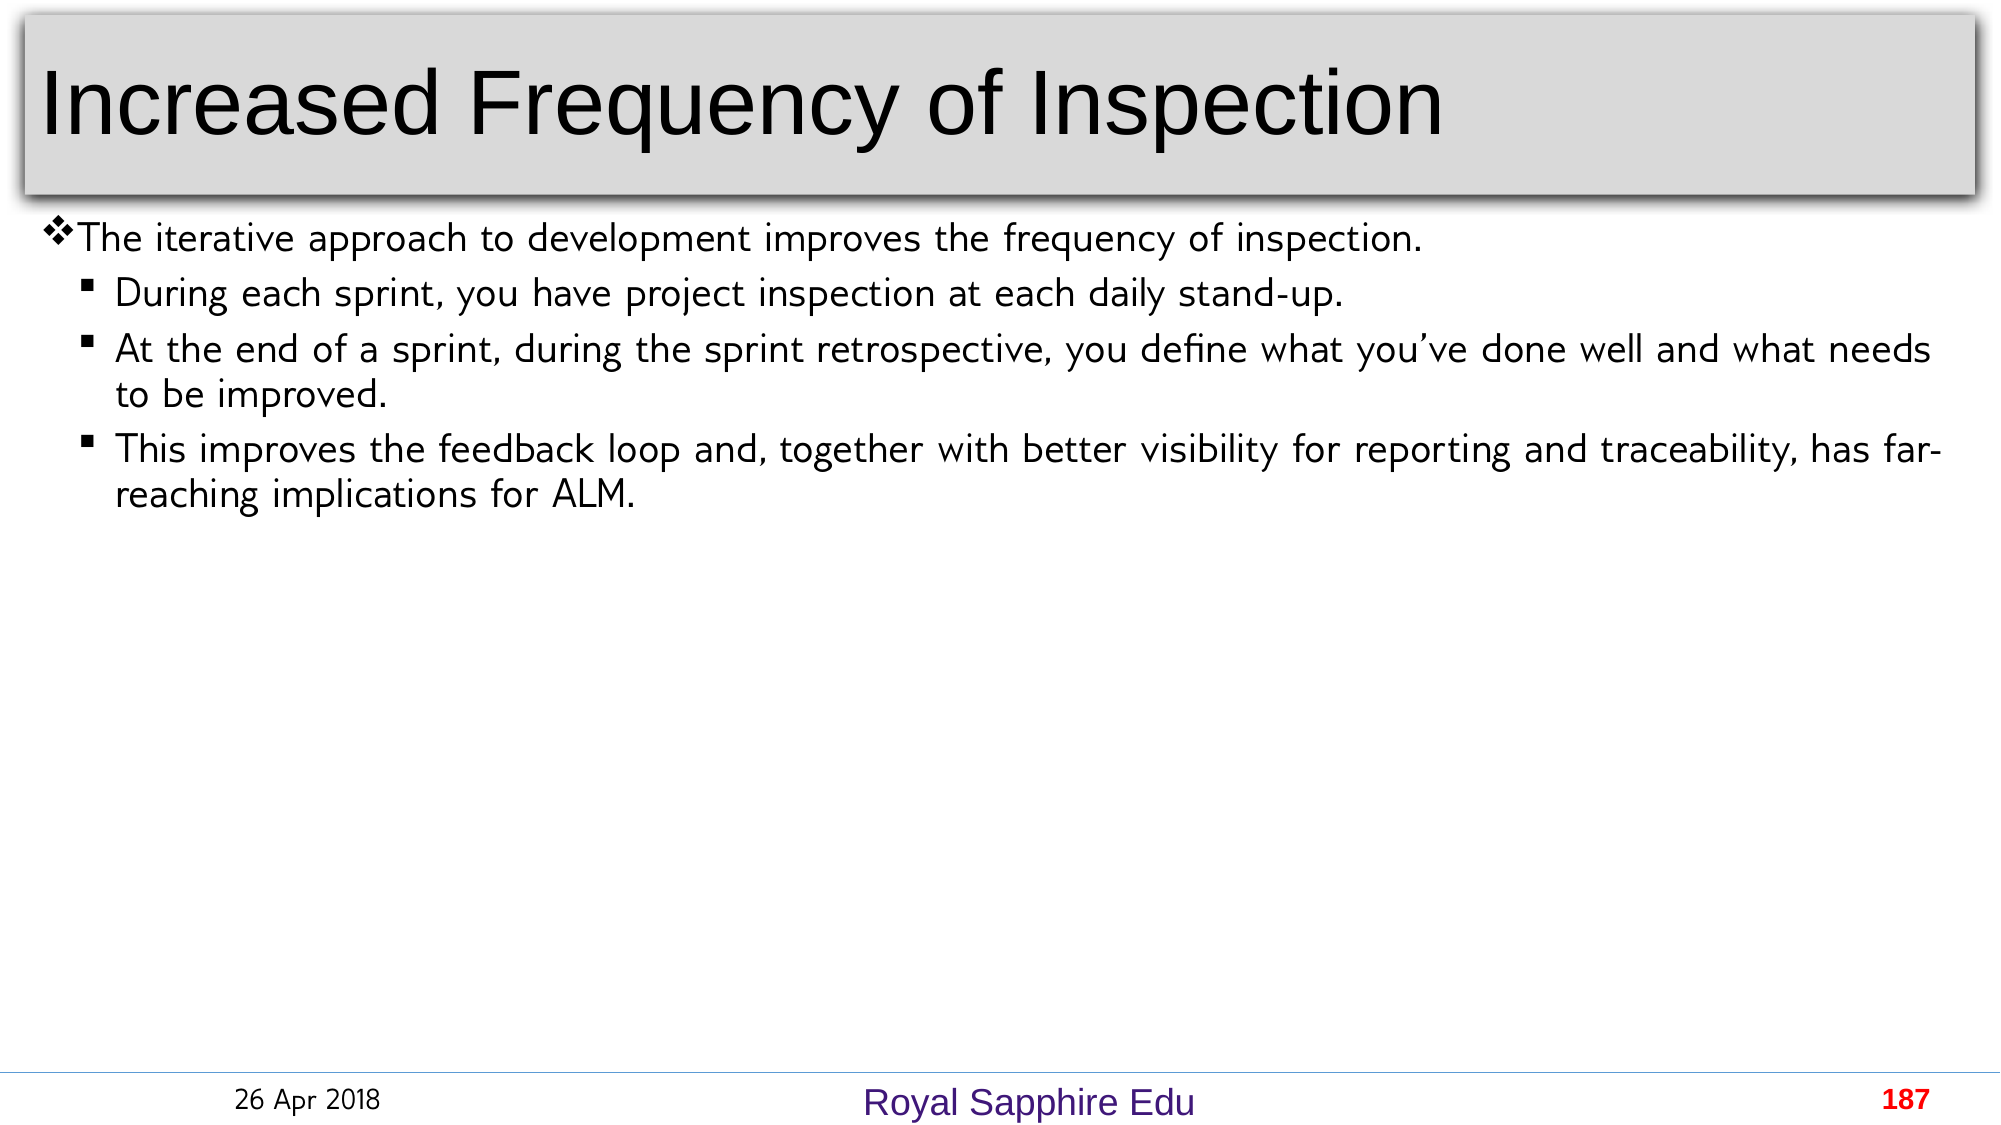

# Increased Frequency of Inspection
The iterative approach to development improves the frequency of inspection.
During each sprint, you have project inspection at each daily stand-up.
At the end of a sprint, during the sprint retrospective, you define what you’ve done well and what needs to be improved.
This improves the feedback loop and, together with better visibility for reporting and traceability, has far-reaching implications for ALM.
26 Apr 2018
187